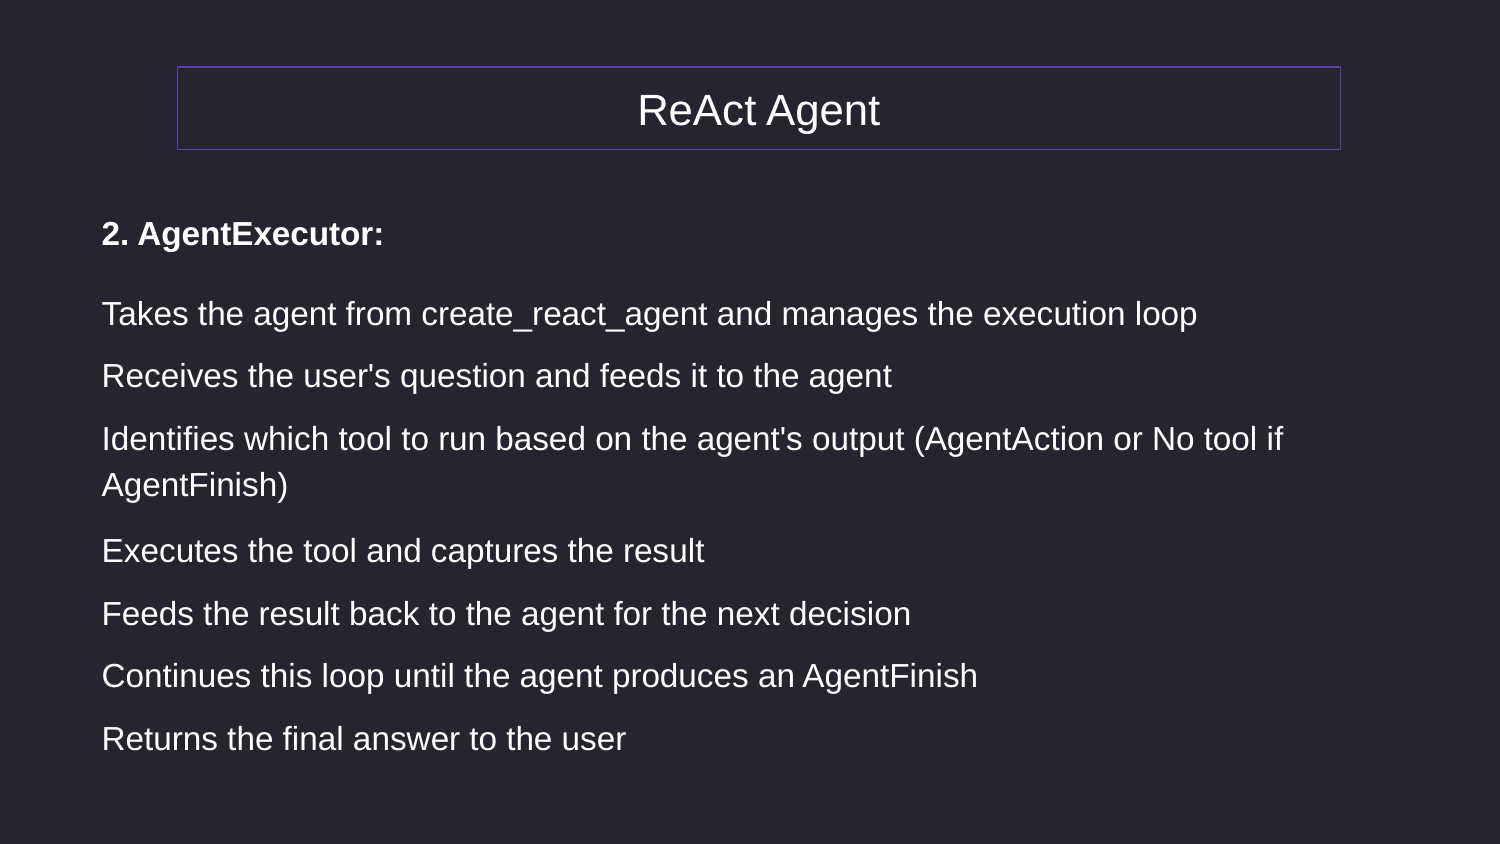

ReAct Agent
2. AgentExecutor:
Takes the agent from create_react_agent and manages the execution loop
Receives the user's question and feeds it to the agent
Identifies which tool to run based on the agent's output (AgentAction or No tool if AgentFinish)
Executes the tool and captures the result
Feeds the result back to the agent for the next decision
Continues this loop until the agent produces an AgentFinish
Returns the final answer to the user